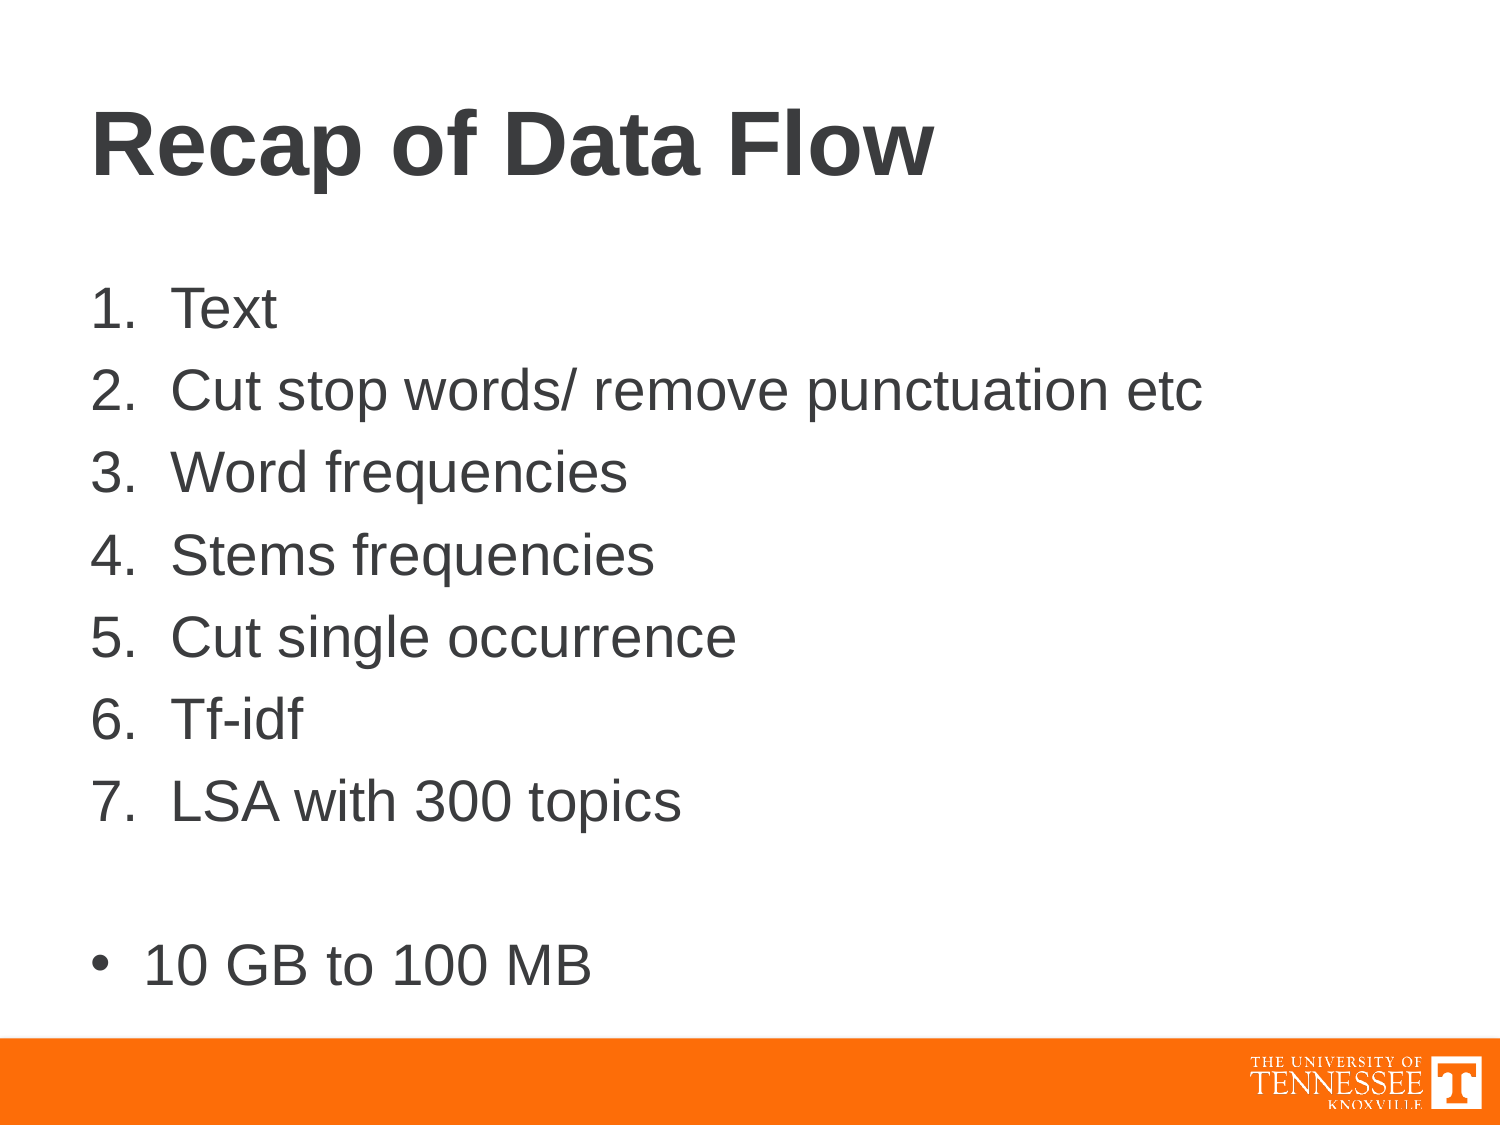

# Recap of Data Flow
Text
Cut stop words/ remove punctuation etc
Word frequencies
Stems frequencies
Cut single occurrence
Tf-idf
LSA with 300 topics

10 GB to 100 MB